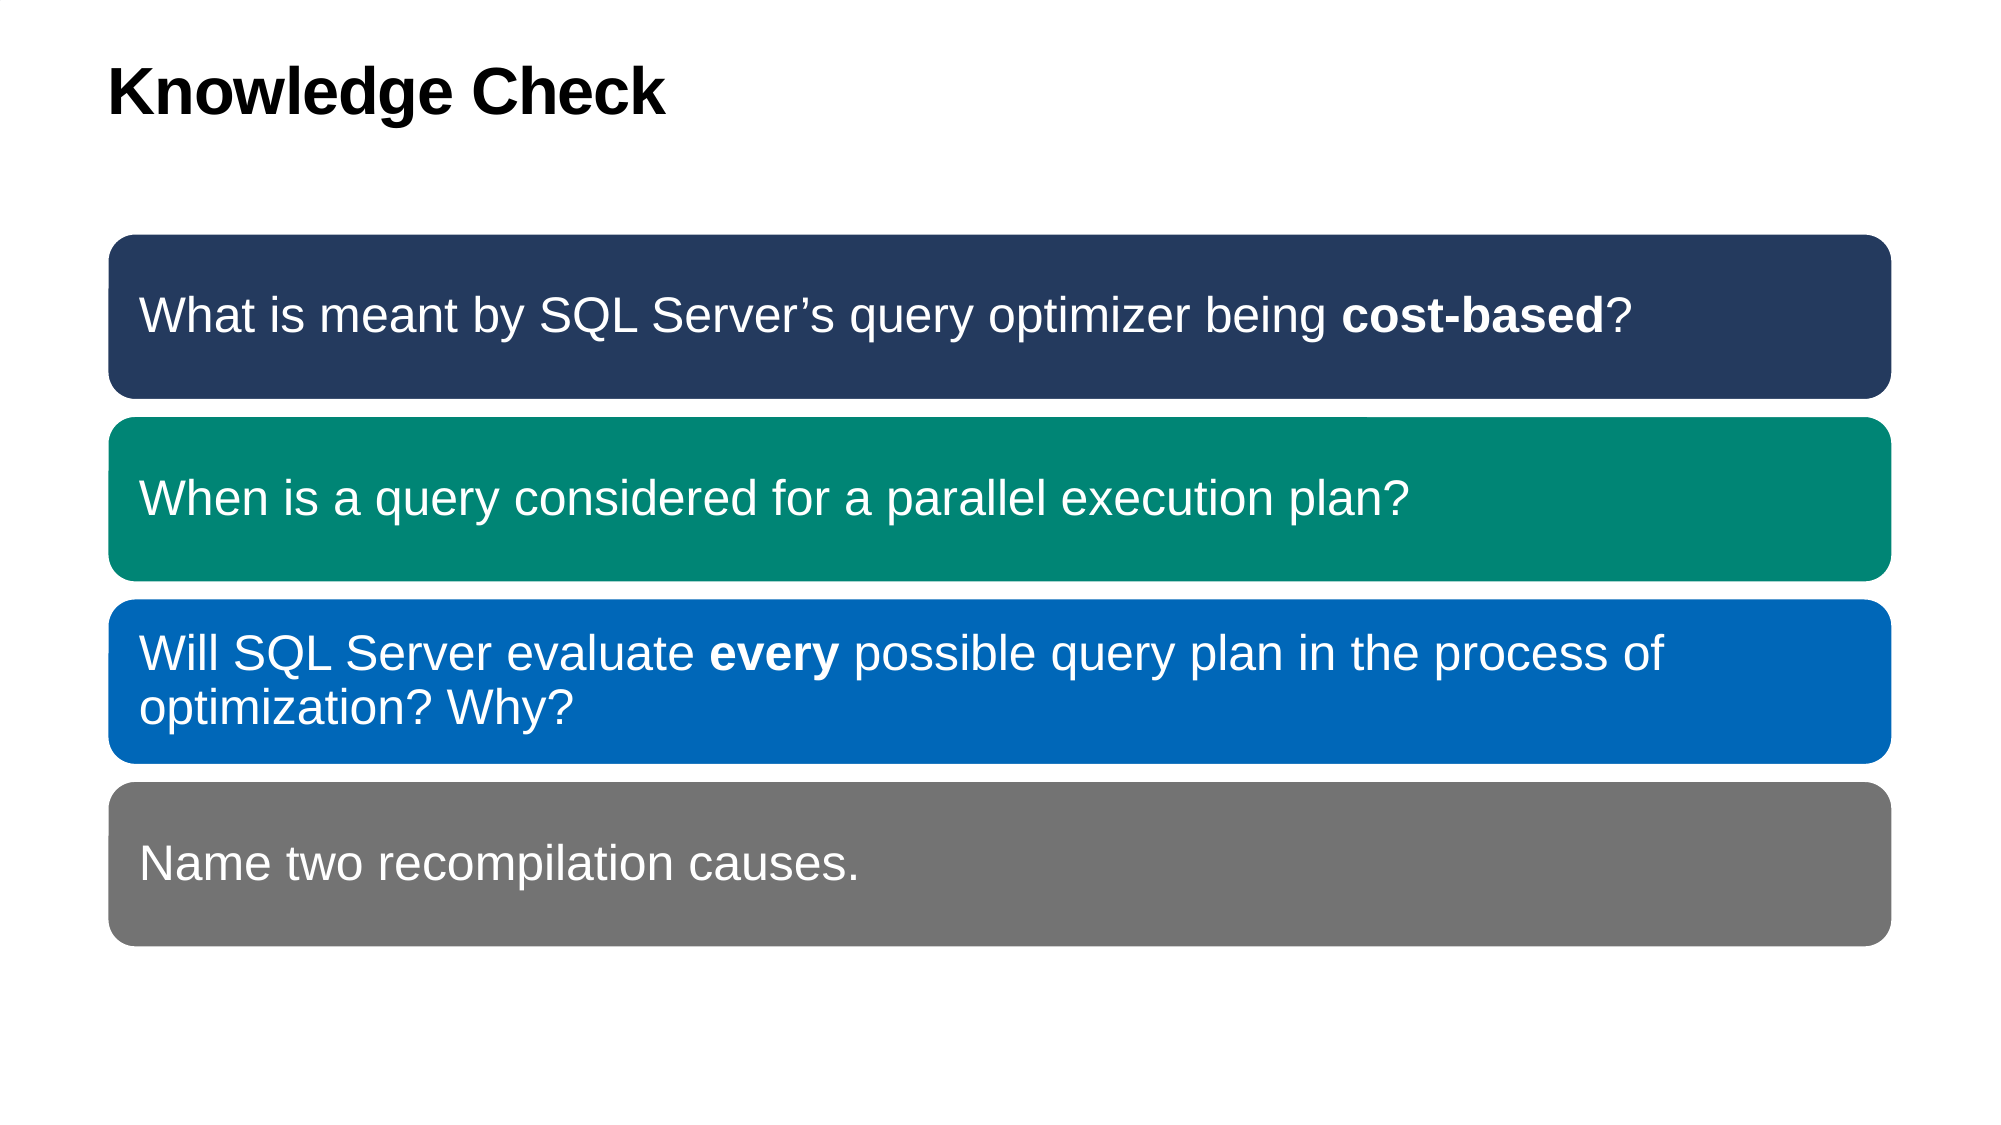

# Knowledge Check
What is meant by SQL Server’s query optimizer being cost-based?
When is a query considered for a parallel execution plan?
Will SQL Server evaluate every possible query plan in the process of optimization? Why?
Name two recompilation causes.